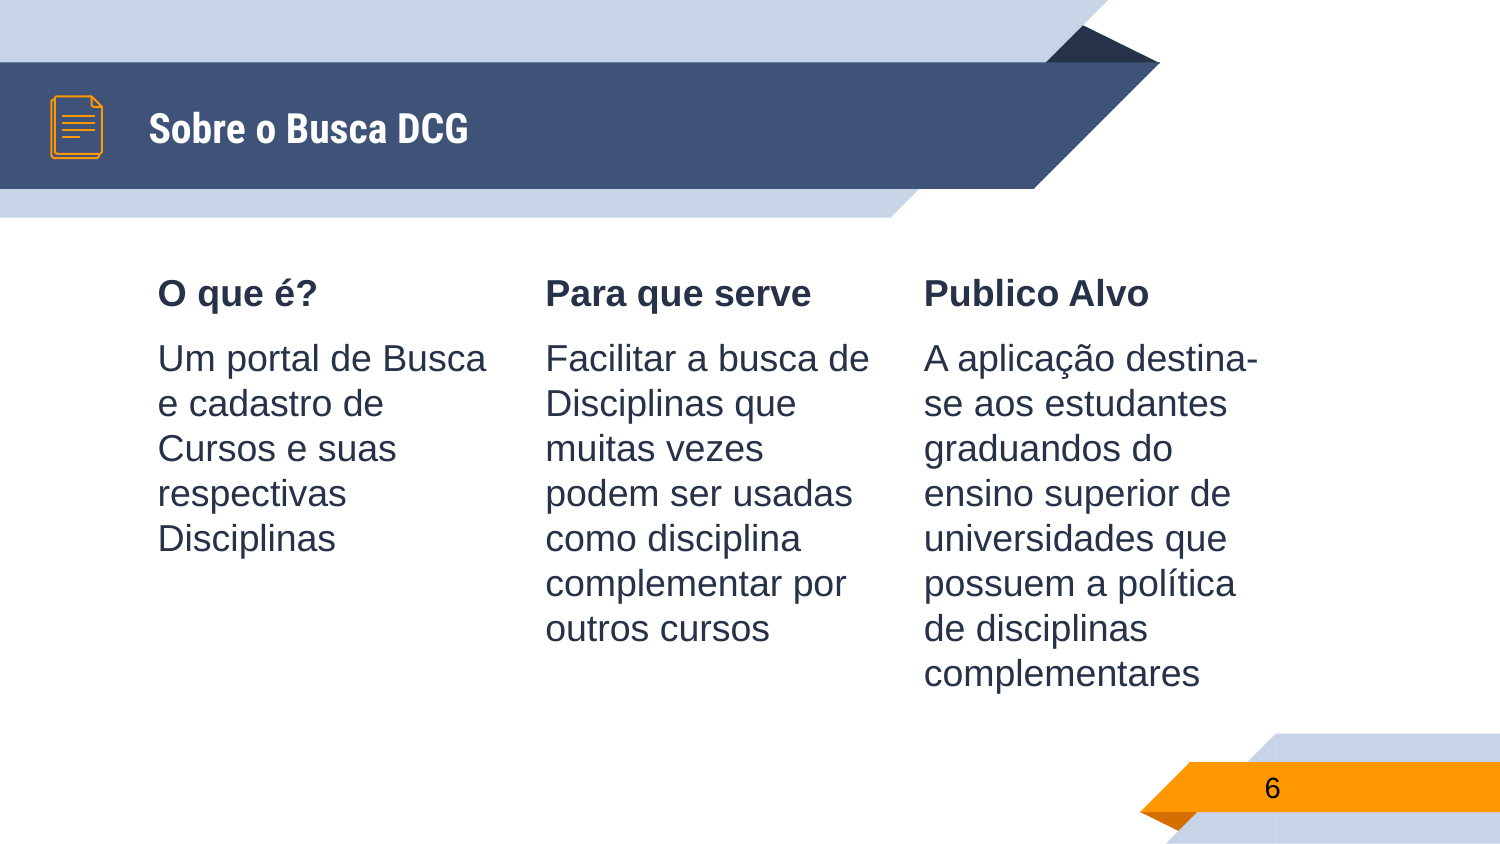

# Sobre o Busca DCG

O que é?
Um portal de Busca e cadastro de Cursos e suas respectivas Disciplinas
Para que serve
Facilitar a busca de Disciplinas que muitas vezes podem ser usadas como disciplina complementar por outros cursos
Publico Alvo
A aplicação destina-se aos estudantes graduandos do ensino superior de universidades que possuem a política de disciplinas complementares

6